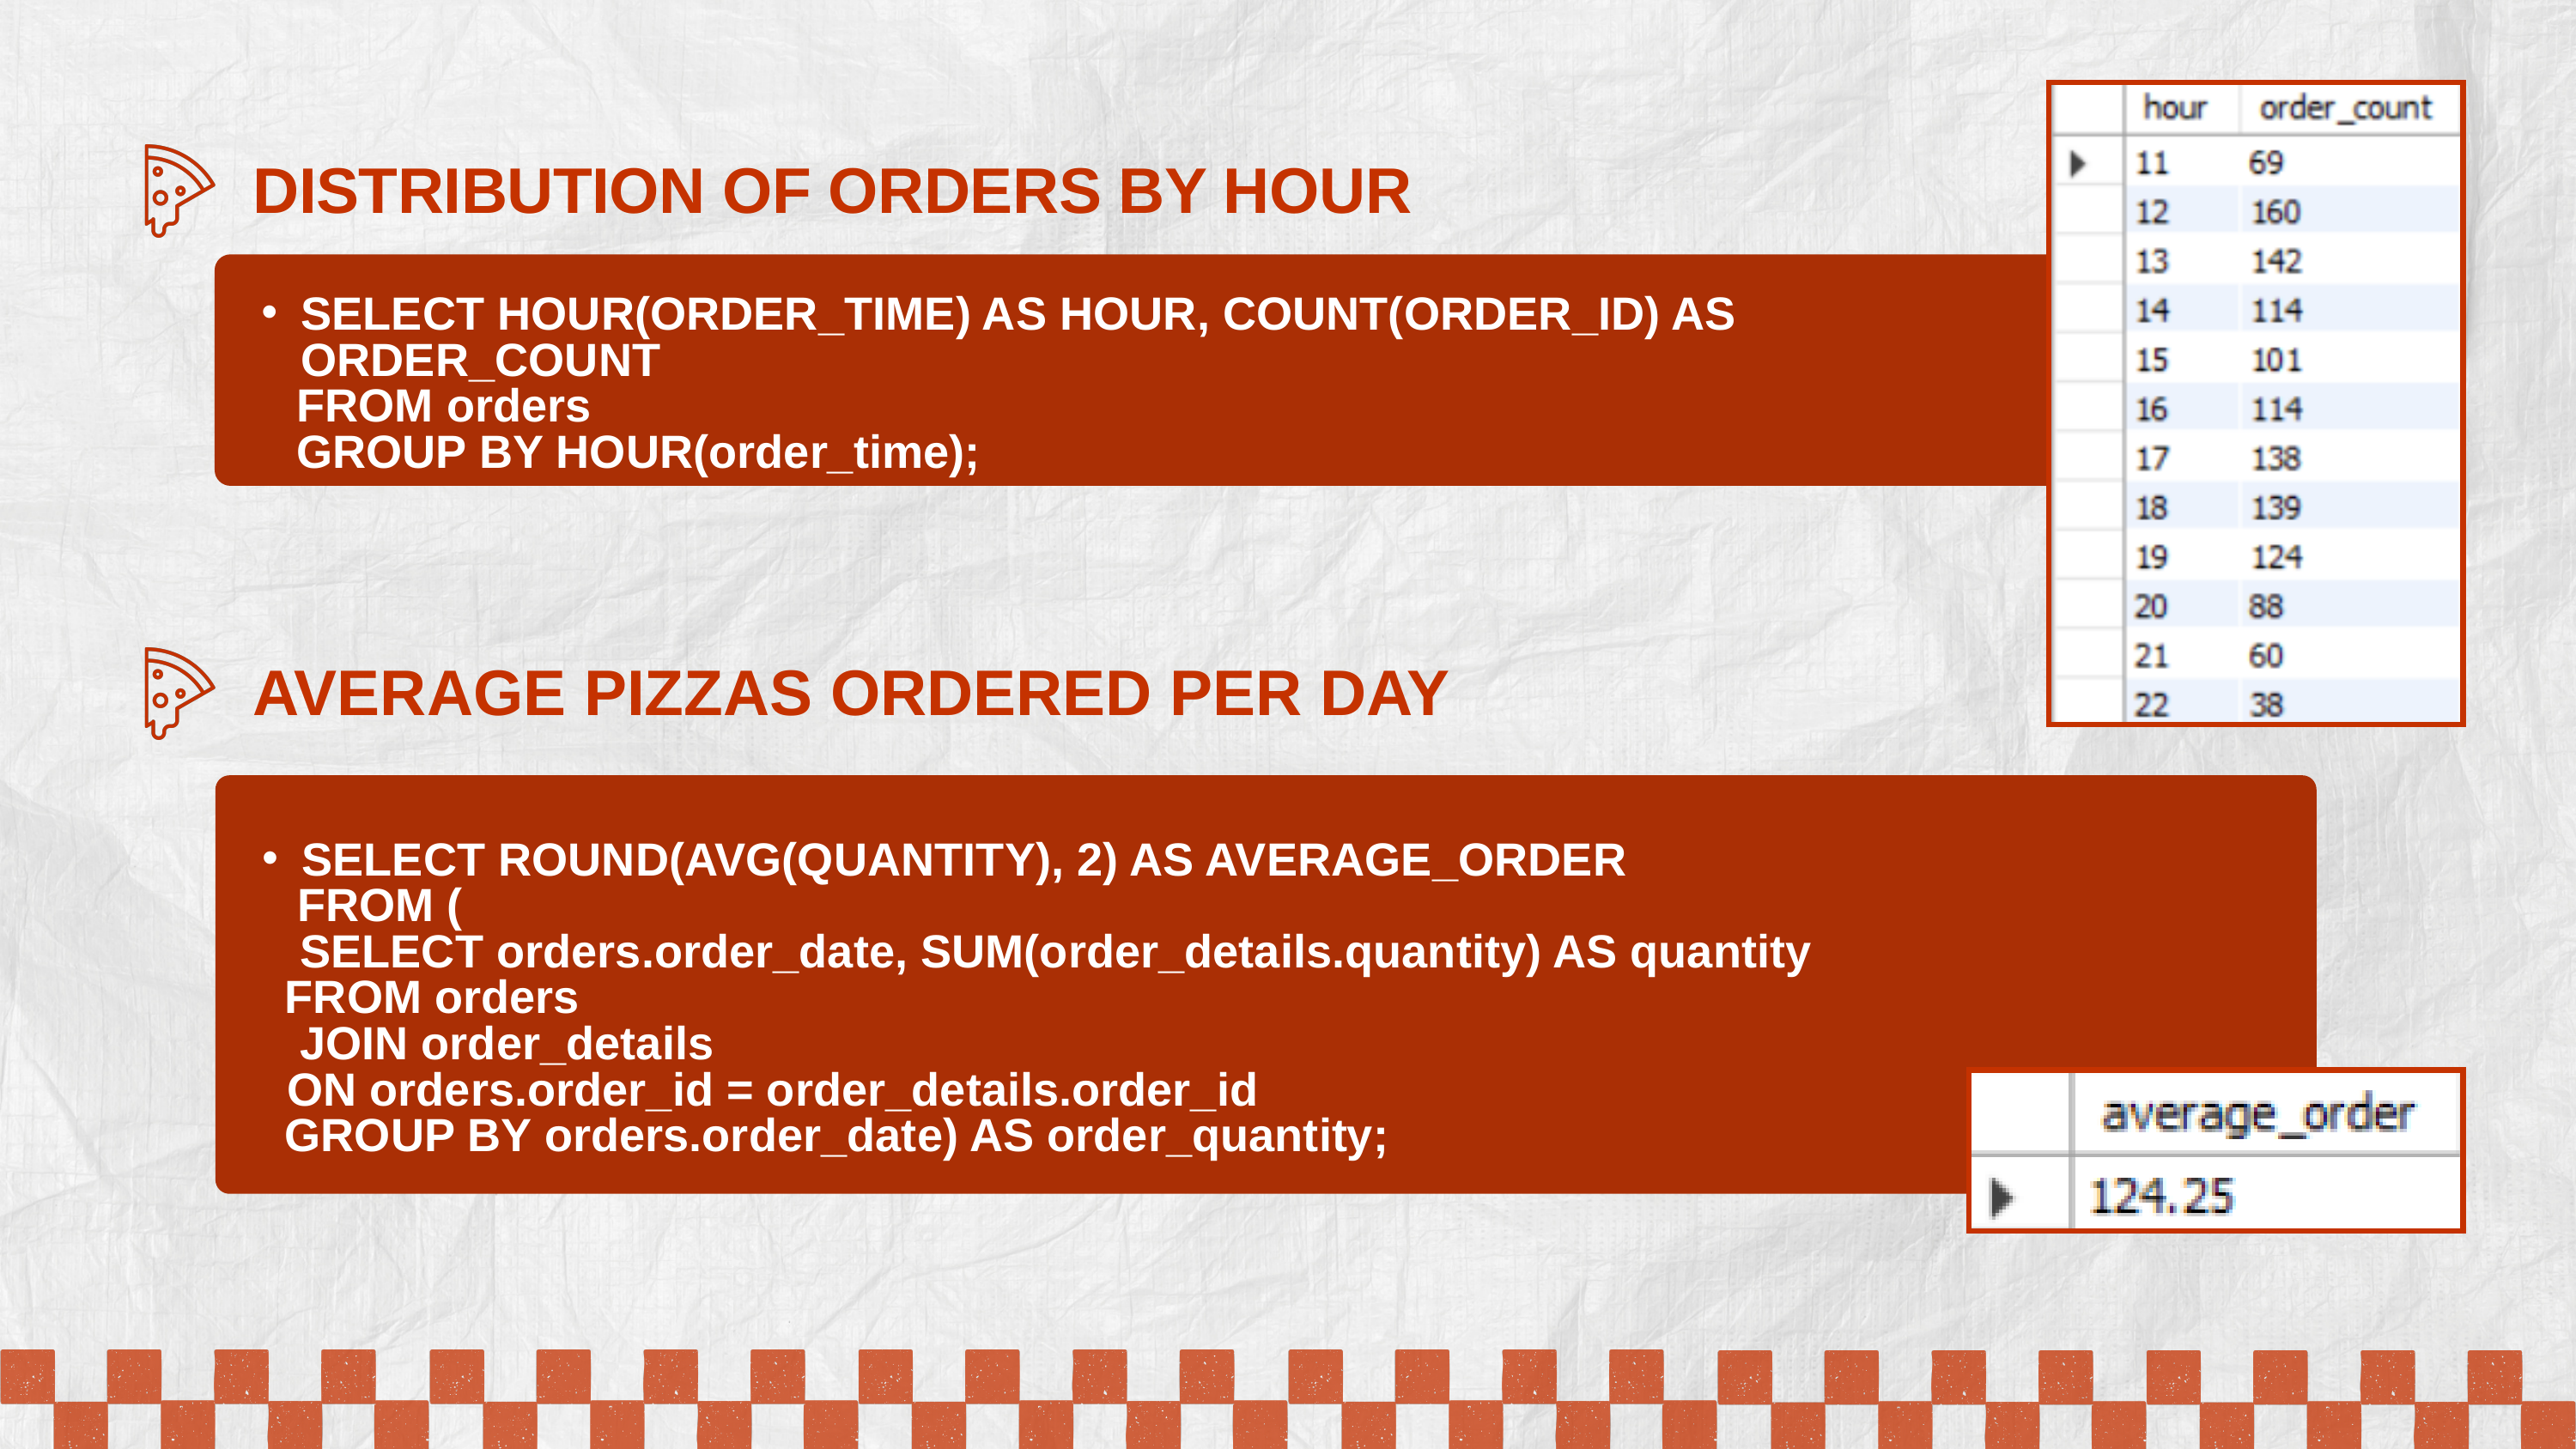

DISTRIBUTION OF ORDERS BY HOUR

SELECT HOUR(ORDER_TIME) AS HOUR, COUNT(ORDER_ID) AS ORDER_COUNT
      FROM orders
      GROUP BY HOUR(order_time);
AVERAGE PIZZAS ORDERED PER DAY

SELECT ROUND(AVG(QUANTITY), 2) AS AVERAGE_ORDER
      FROM (
      SELECT orders.order_date, SUM(order_details.quantity) AS quantity
     FROM orders
      JOIN order_details
     ON orders.order_id = order_details.order_id
     GROUP BY orders.order_date) AS order_quantity;